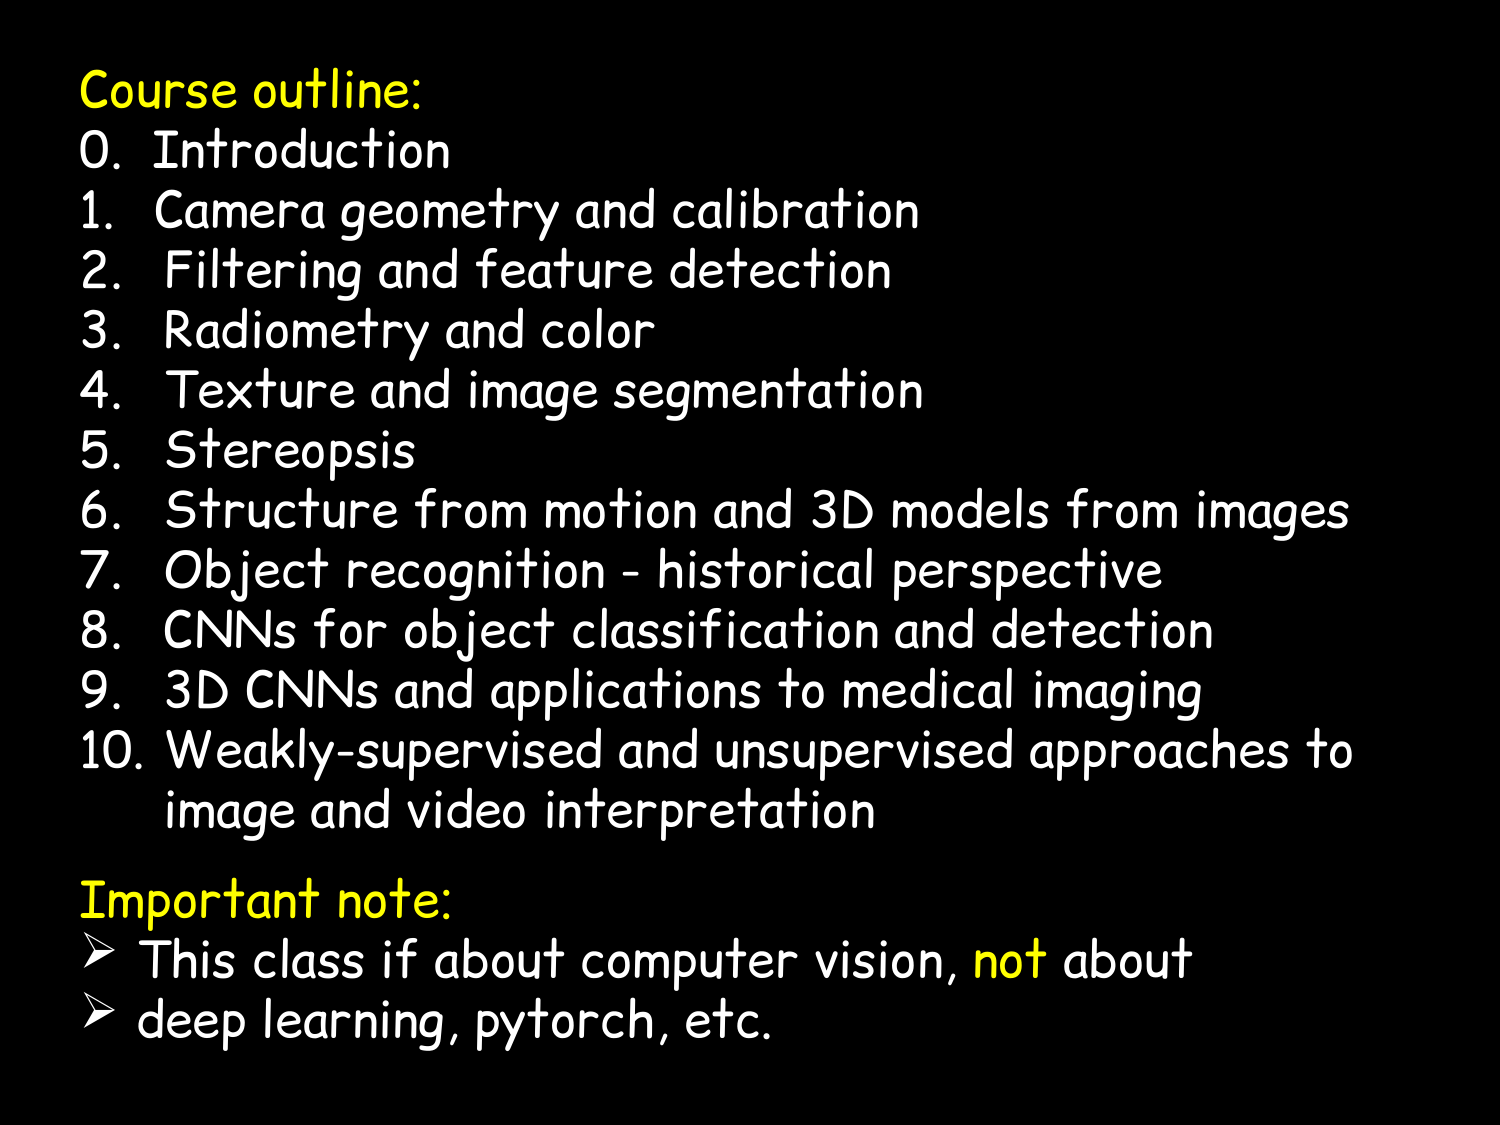

Course outline:
0.  Introduction
Camera geometry and calibration
Filtering and feature detection
Radiometry and color
Texture and image segmentation
Stereopsis
Structure from motion and 3D models from images
Object recognition - historical perspective
CNNs for object classification and detection
3D CNNs and applications to medical imaging
Weakly-supervised and unsupervised approaches to image and video interpretation
Important note:
This class if about computer vision, not about
deep learning, pytorch, etc.